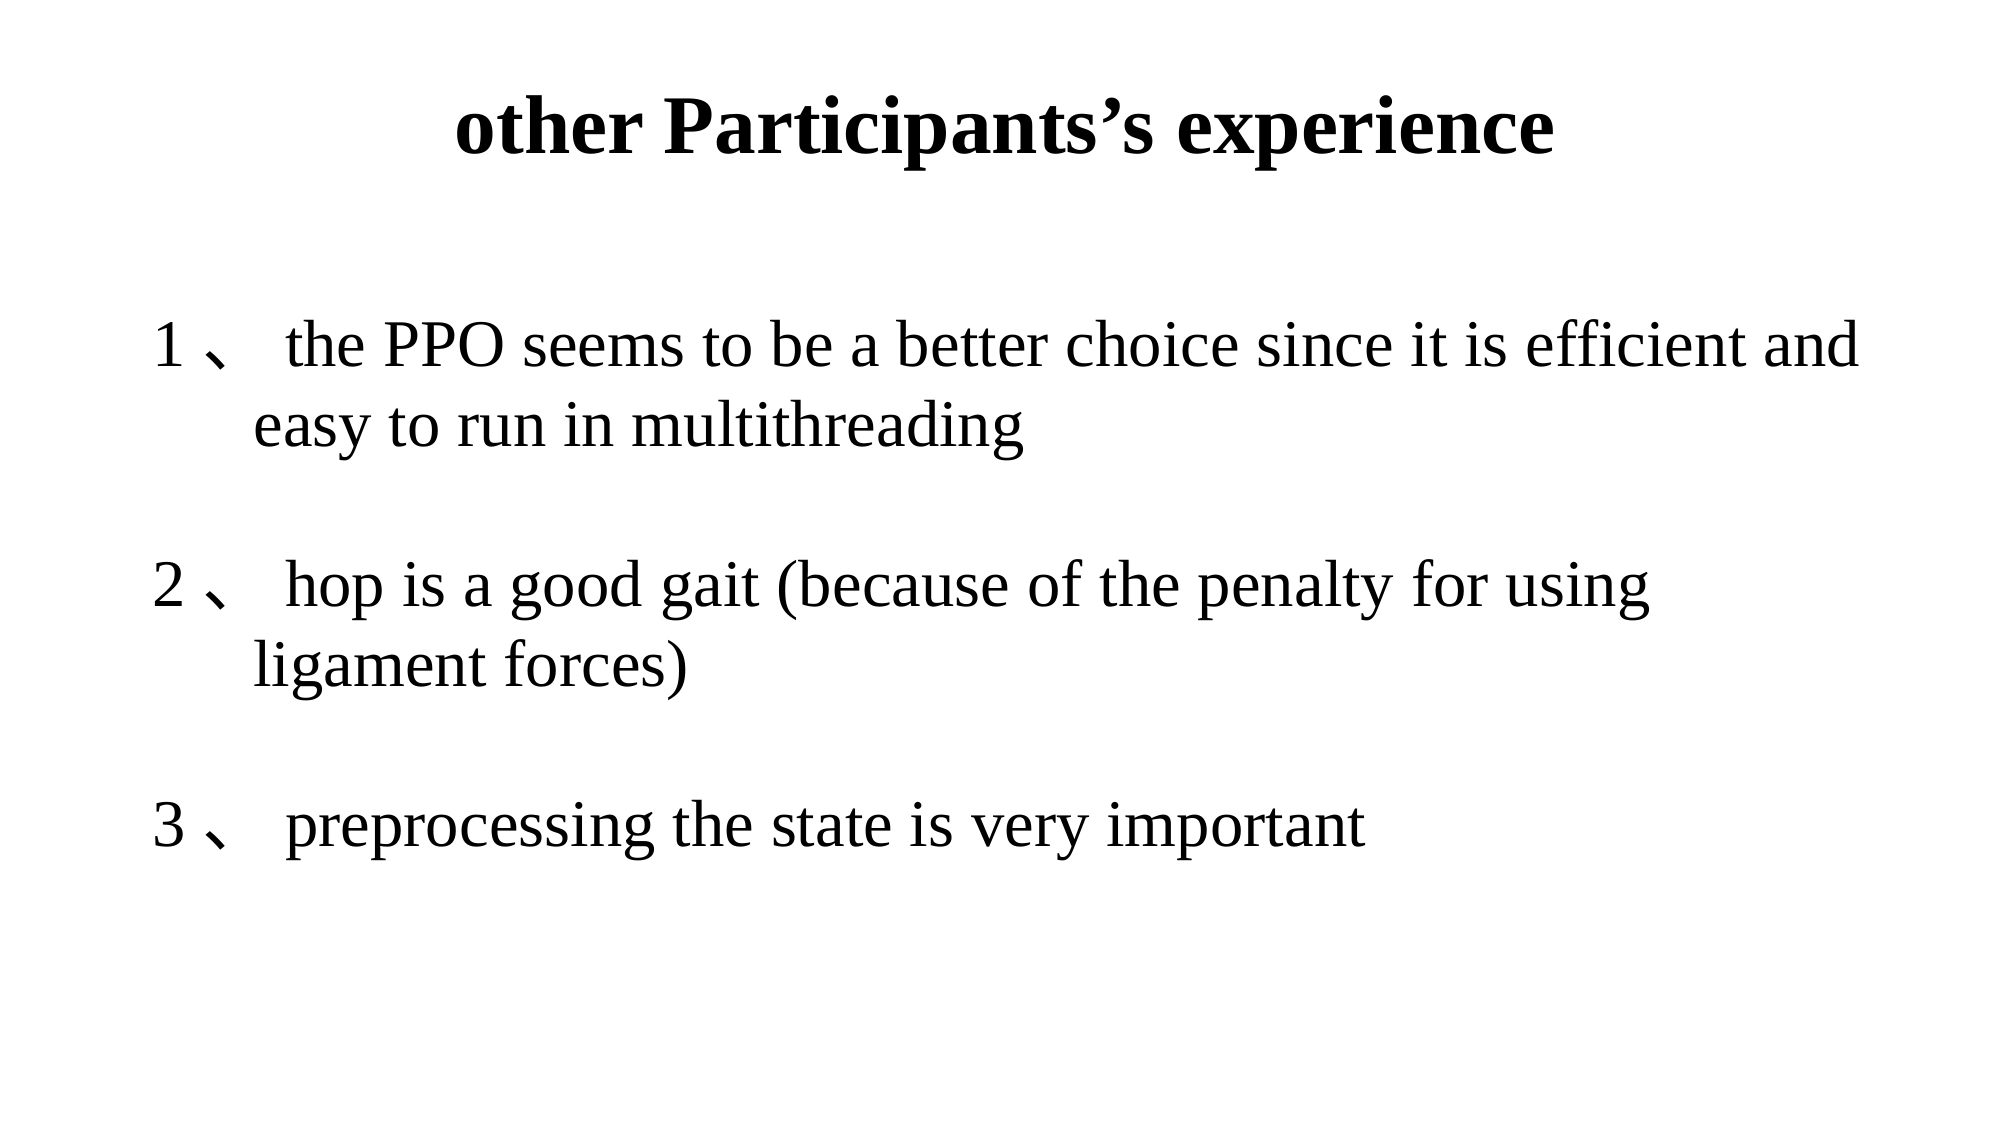

# other Participants’s experience
1、the PPO seems to be a better choice since it is efficient and
      easy to run in multithreading

2、hop is a good gait (because of the penalty for using
      ligament forces)

3、preprocessing the state is very important